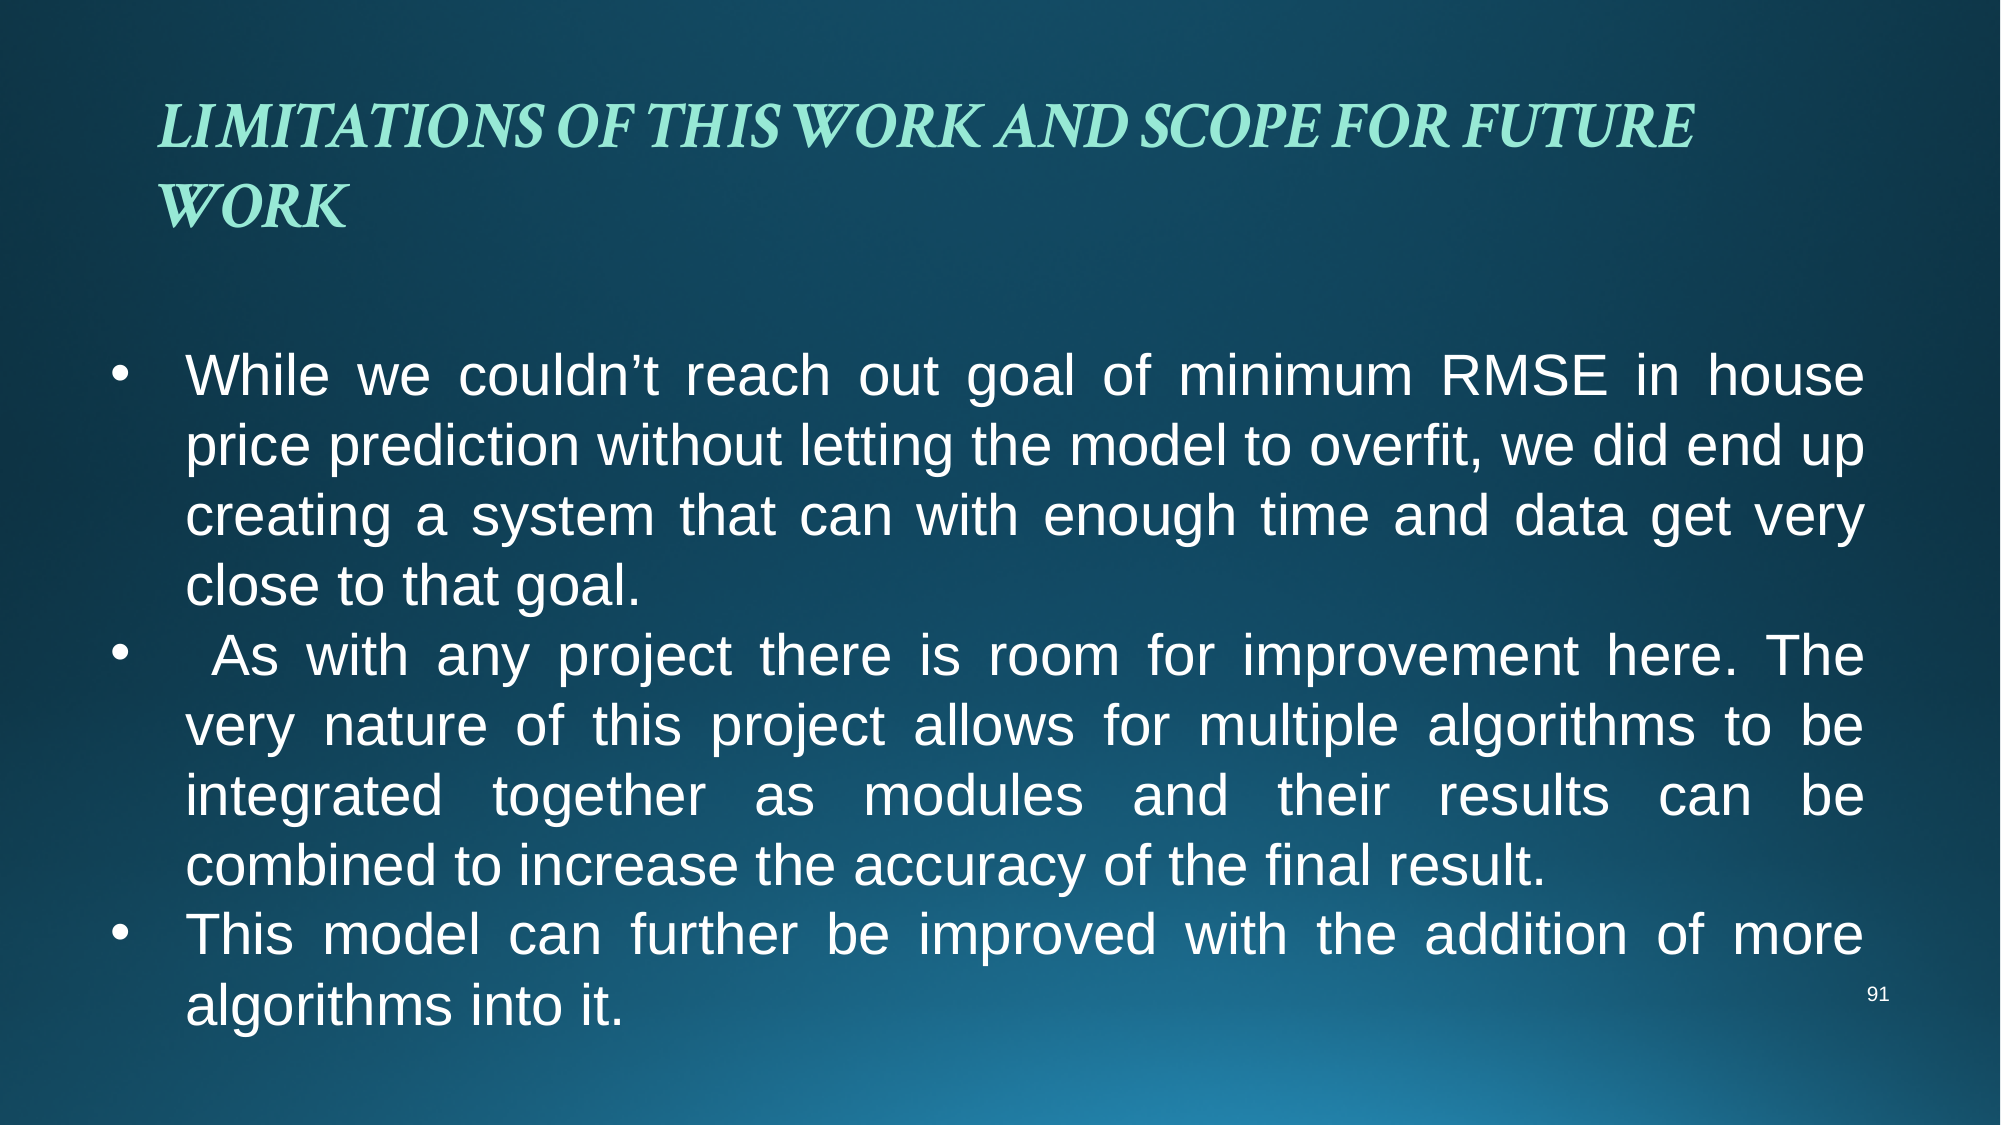

LIMITATIONS OF THIS WORK AND SCOPE FOR FUTURE WORK
While we couldn’t reach out goal of minimum RMSE in house price prediction without letting the model to overfit, we did end up creating a system that can with enough time and data get very close to that goal.
 As with any project there is room for improvement here. The very nature of this project allows for multiple algorithms to be integrated together as modules and their results can be combined to increase the accuracy of the final result.
This model can further be improved with the addition of more algorithms into it.
91